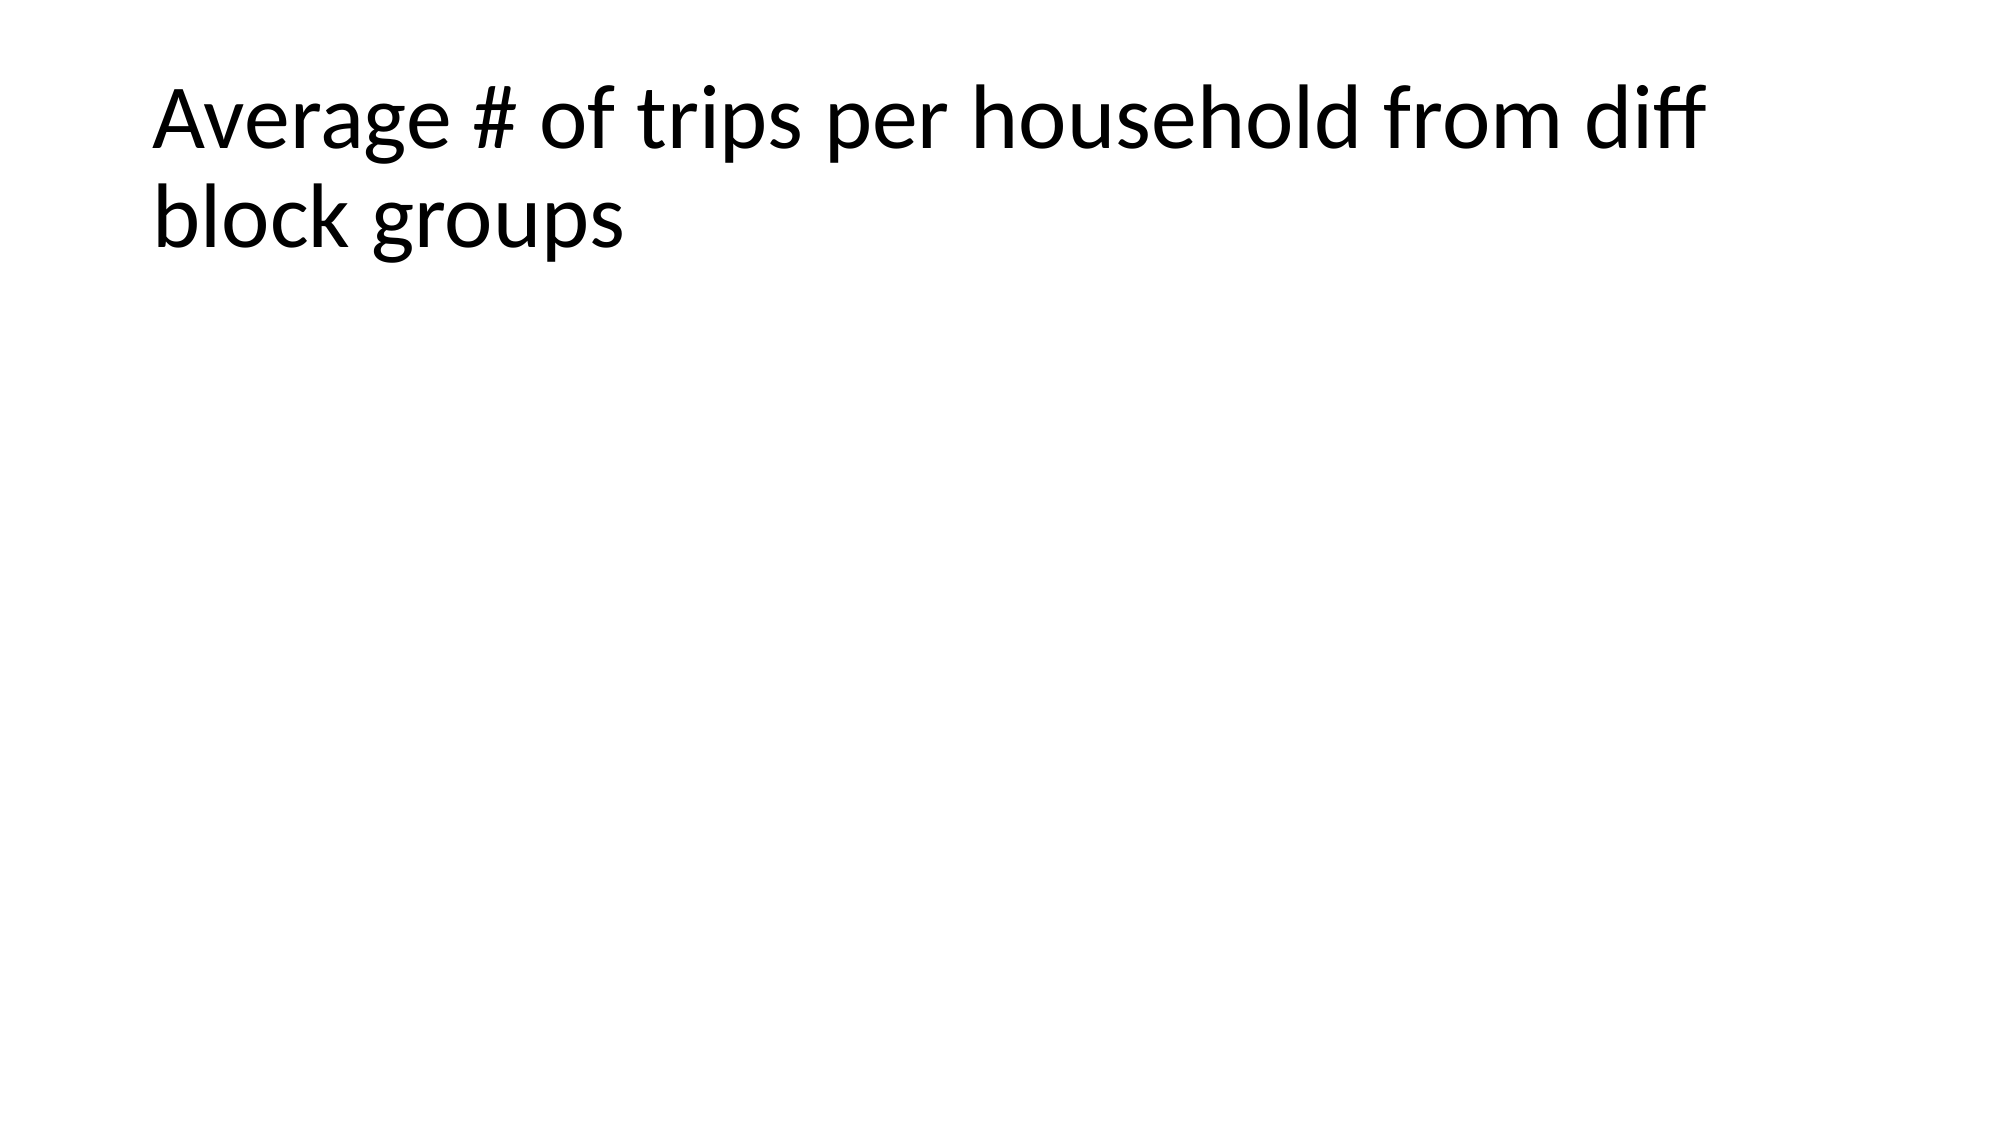

# Average # of trips per household from diff block groups